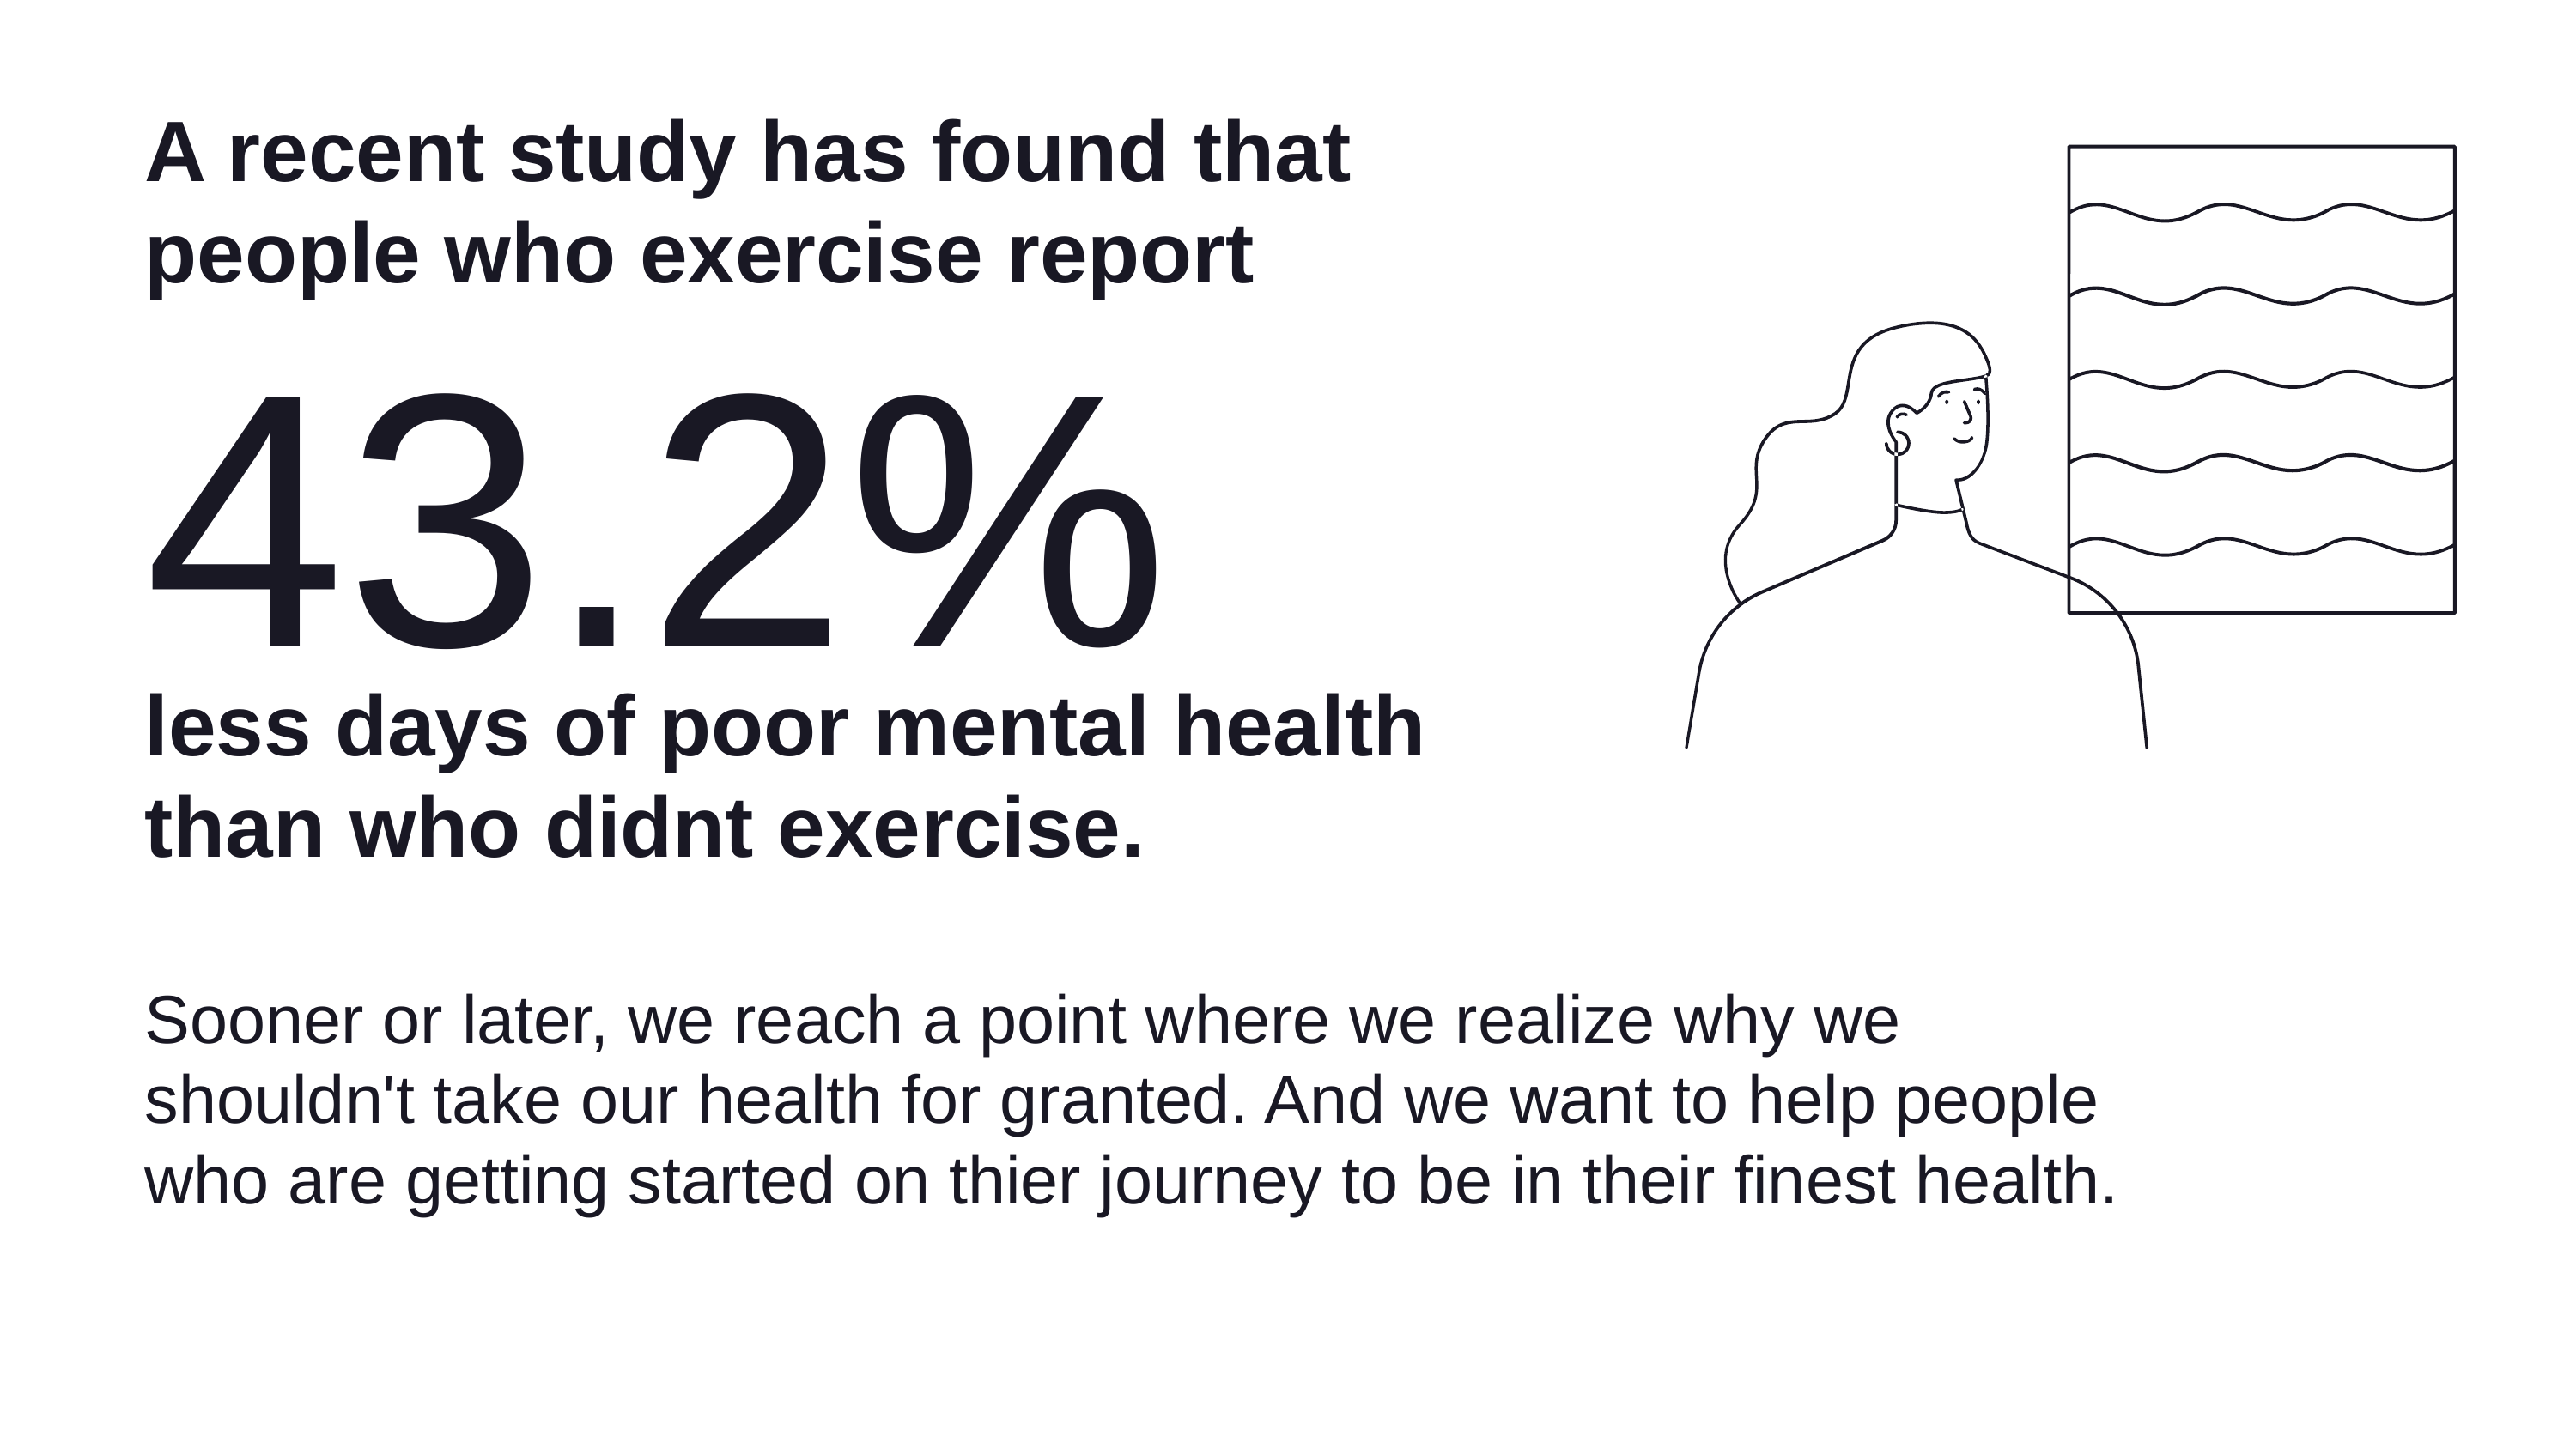

A recent study has found that

people who exercise report
43.2%

less days of poor mental health
than who didnt exercise.
Sooner or later, we reach a point where we realize why we
shouldn't take our health for granted. And we want to help people
who are getting started on thier journey to be in their finest health.